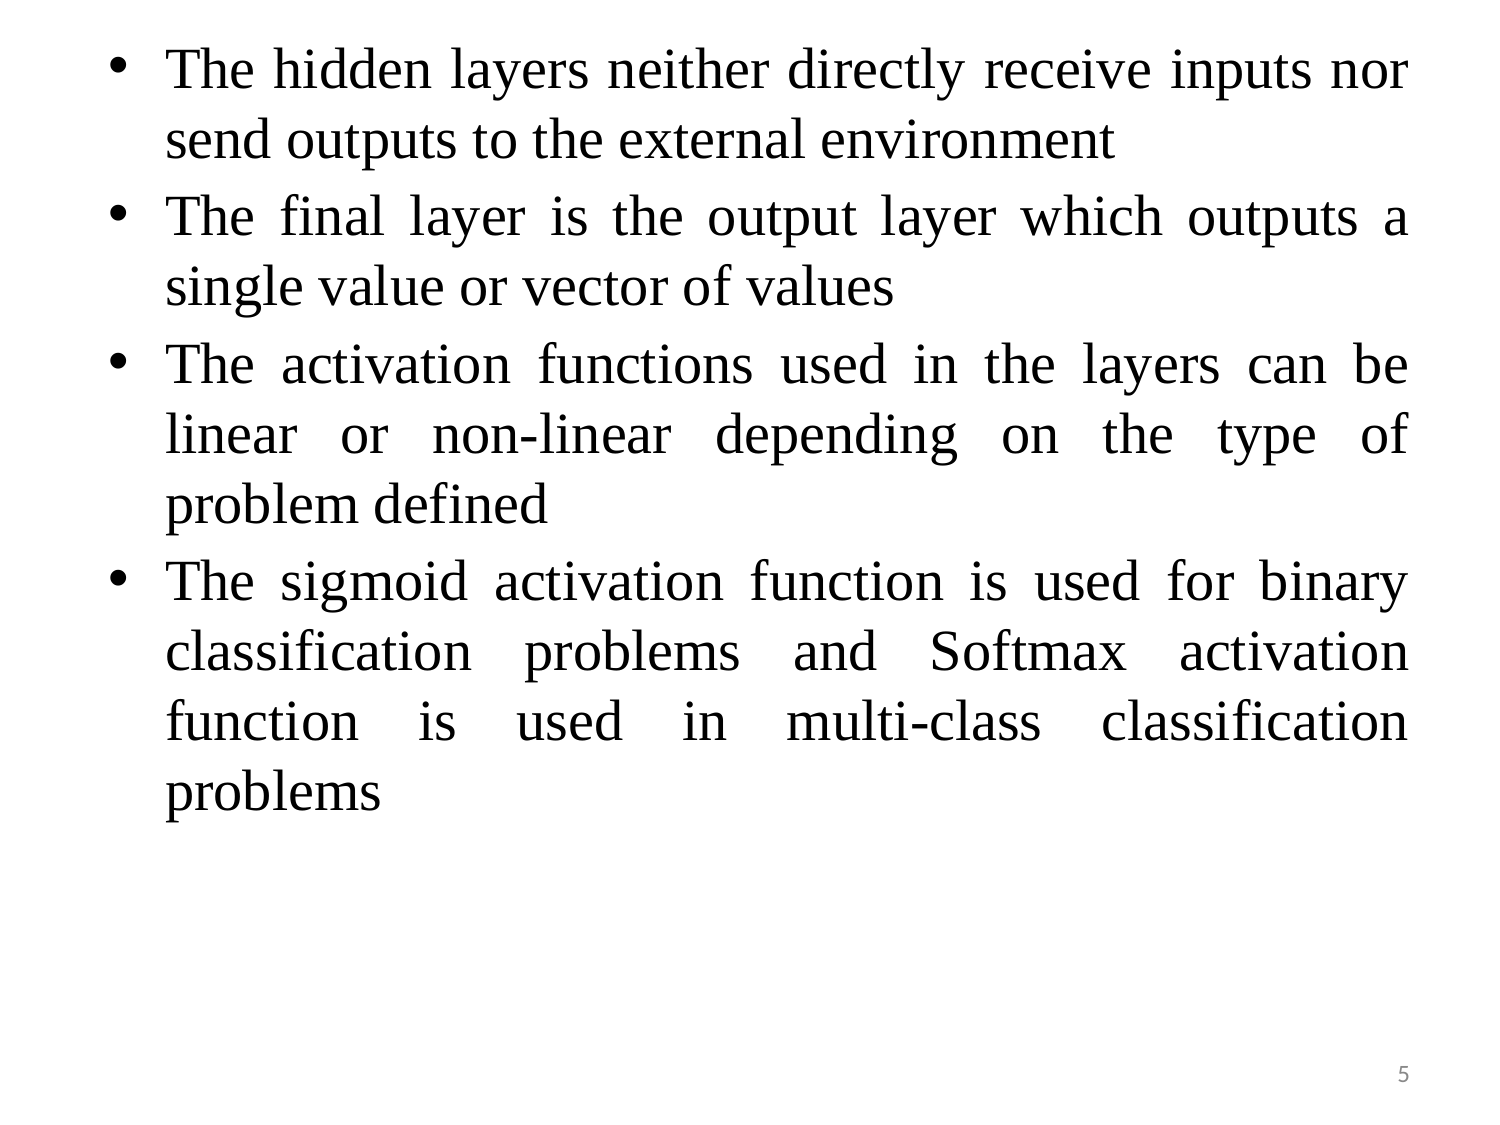

The hidden layers neither directly receive inputs nor send outputs to the external environment
The final layer is the output layer which outputs a single value or vector of values
The activation functions used in the layers can be linear or non-linear depending on the type of problem defined
The sigmoid activation function is used for binary classification problems and Softmax activation function is used in multi-class classification problems
5